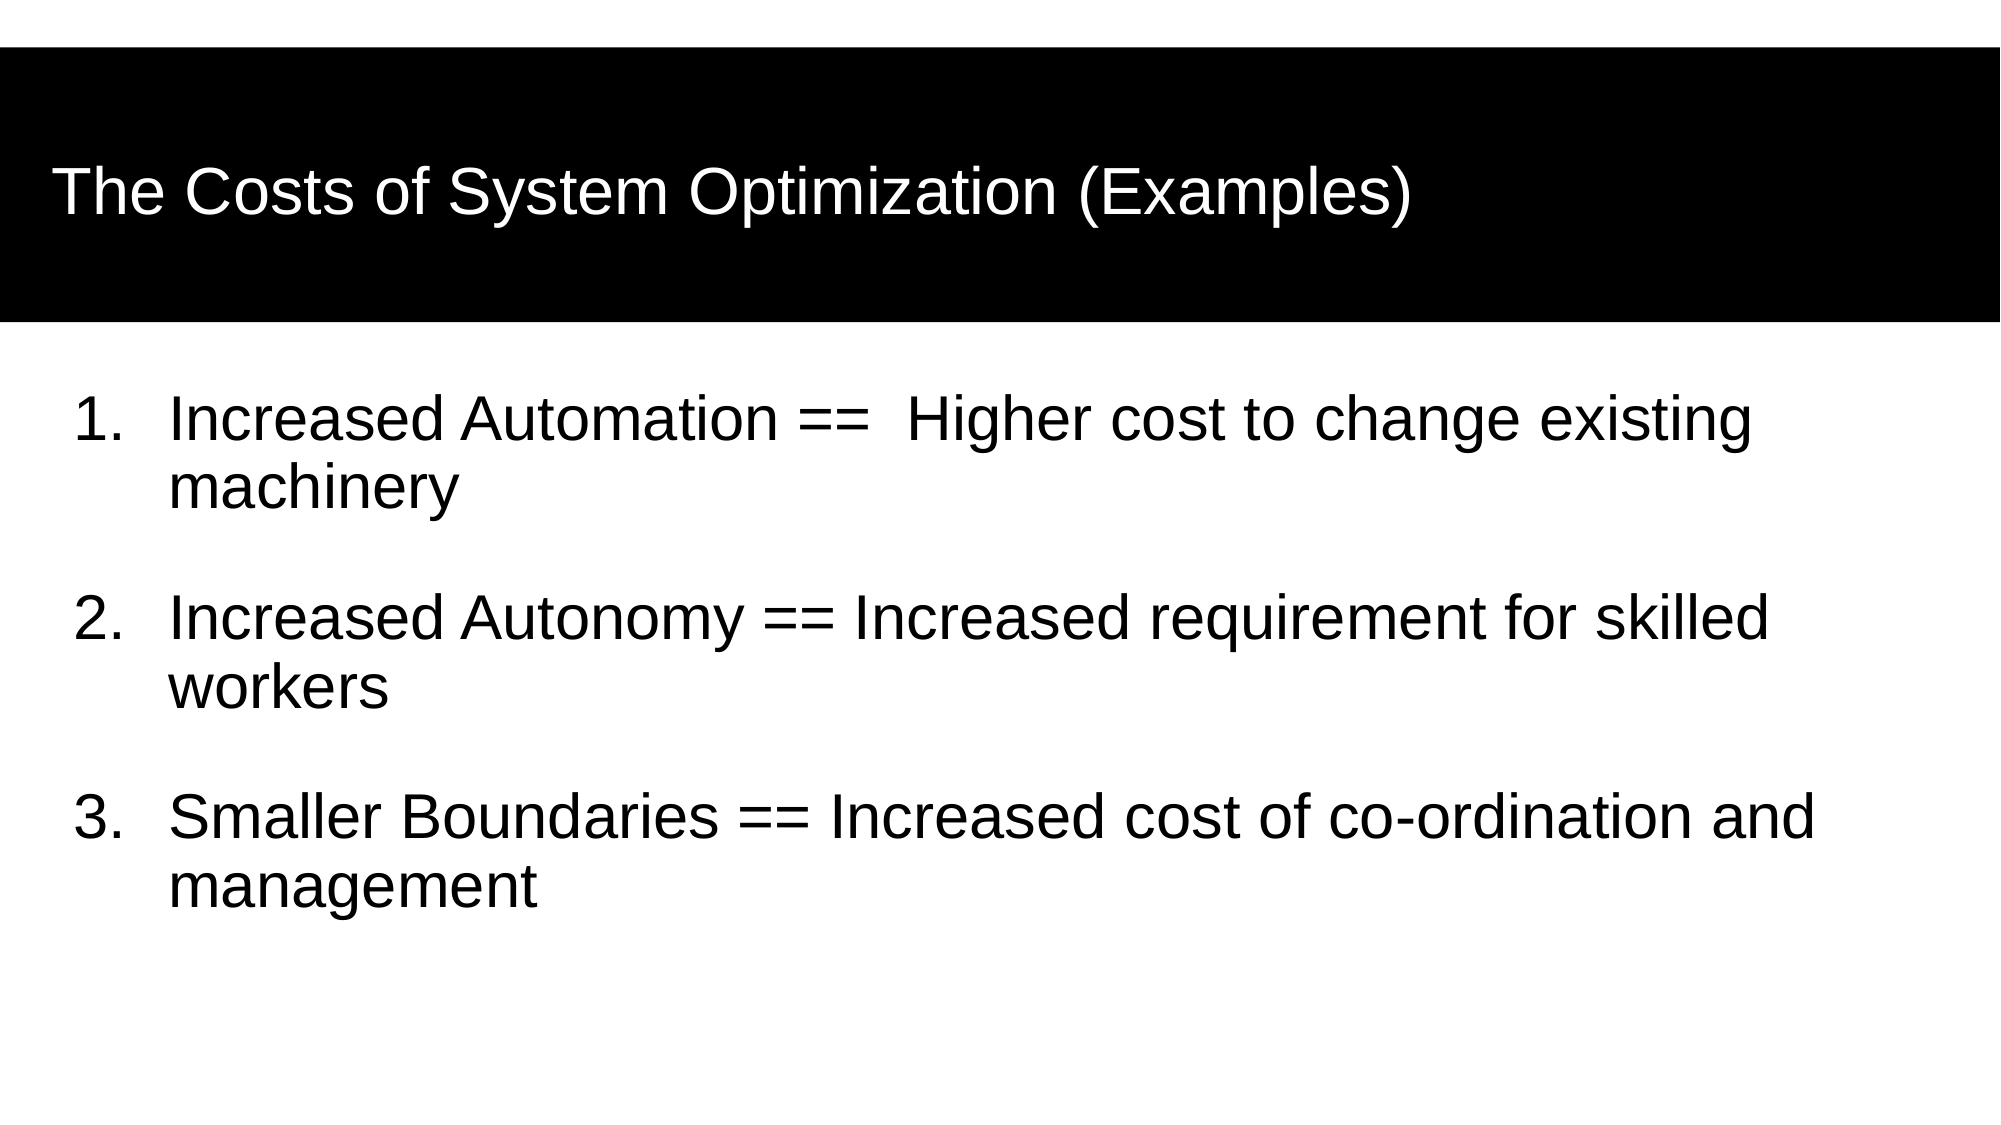

The Costs of System Optimization (Examples)

Increased Automation ==  Higher cost to change existing machinery

Increased Autonomy == Increased requirement for skilled workers

Smaller Boundaries == Increased cost of co-ordination and management